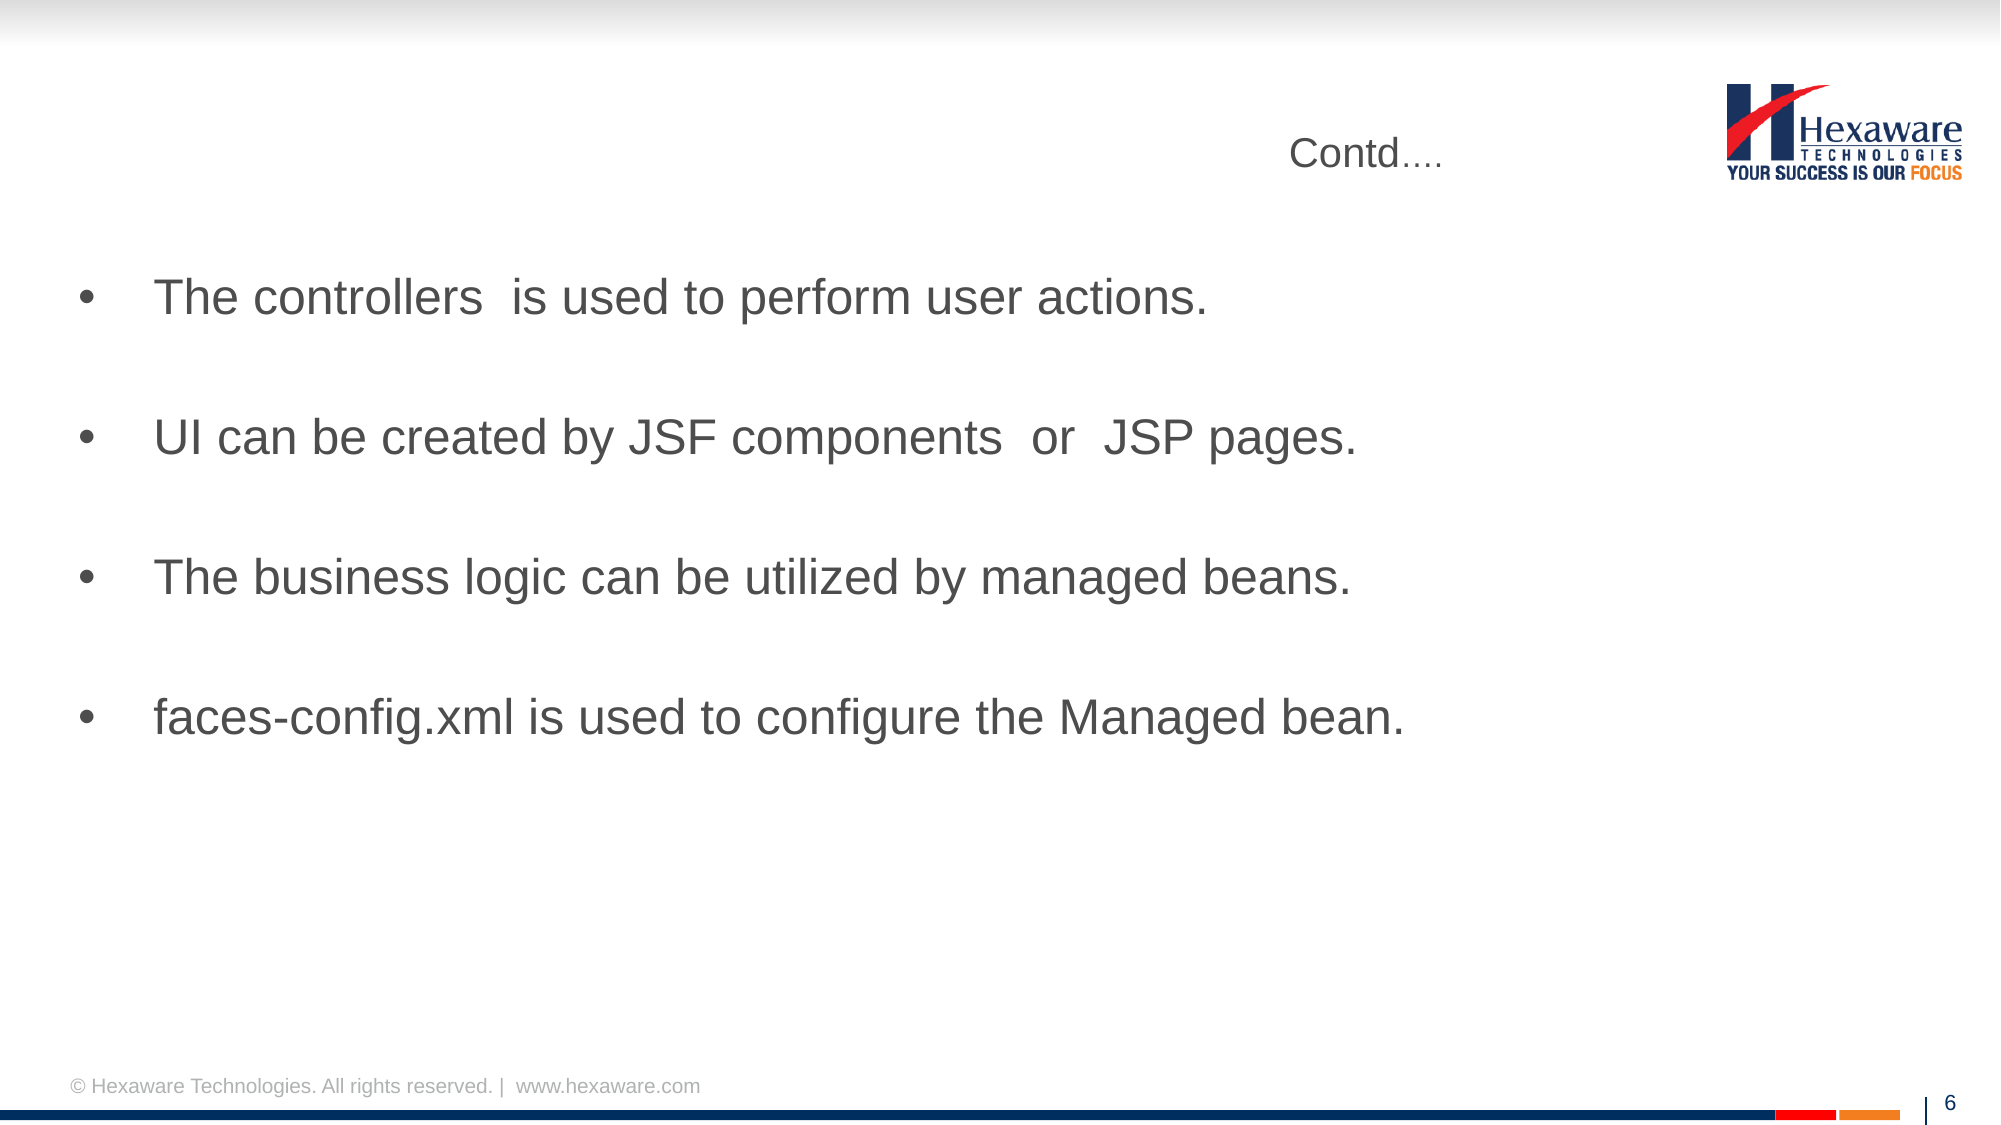

# Contd….
The controllers  is used to perform user actions.

UI can be created by JSF components  or  JSP pages.

The business logic can be utilized by managed beans.

faces-config.xml is used to configure the Managed bean.